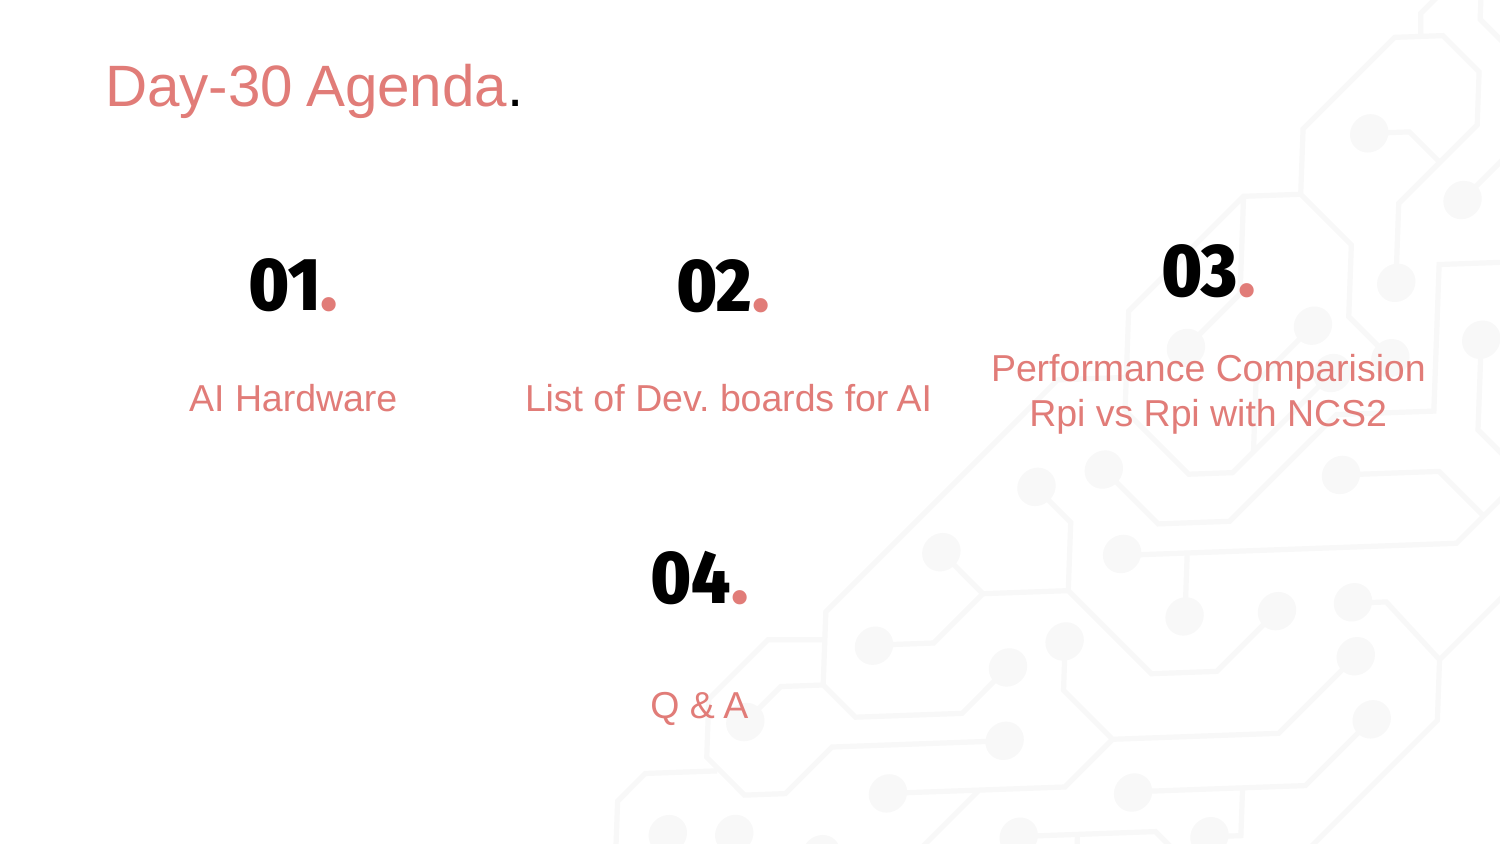

# Day-30 Agenda.
03.
01.
02.
AI Hardware
List of Dev. boards for AI
Performance Comparision Rpi vs Rpi with NCS2
04.
Q & A